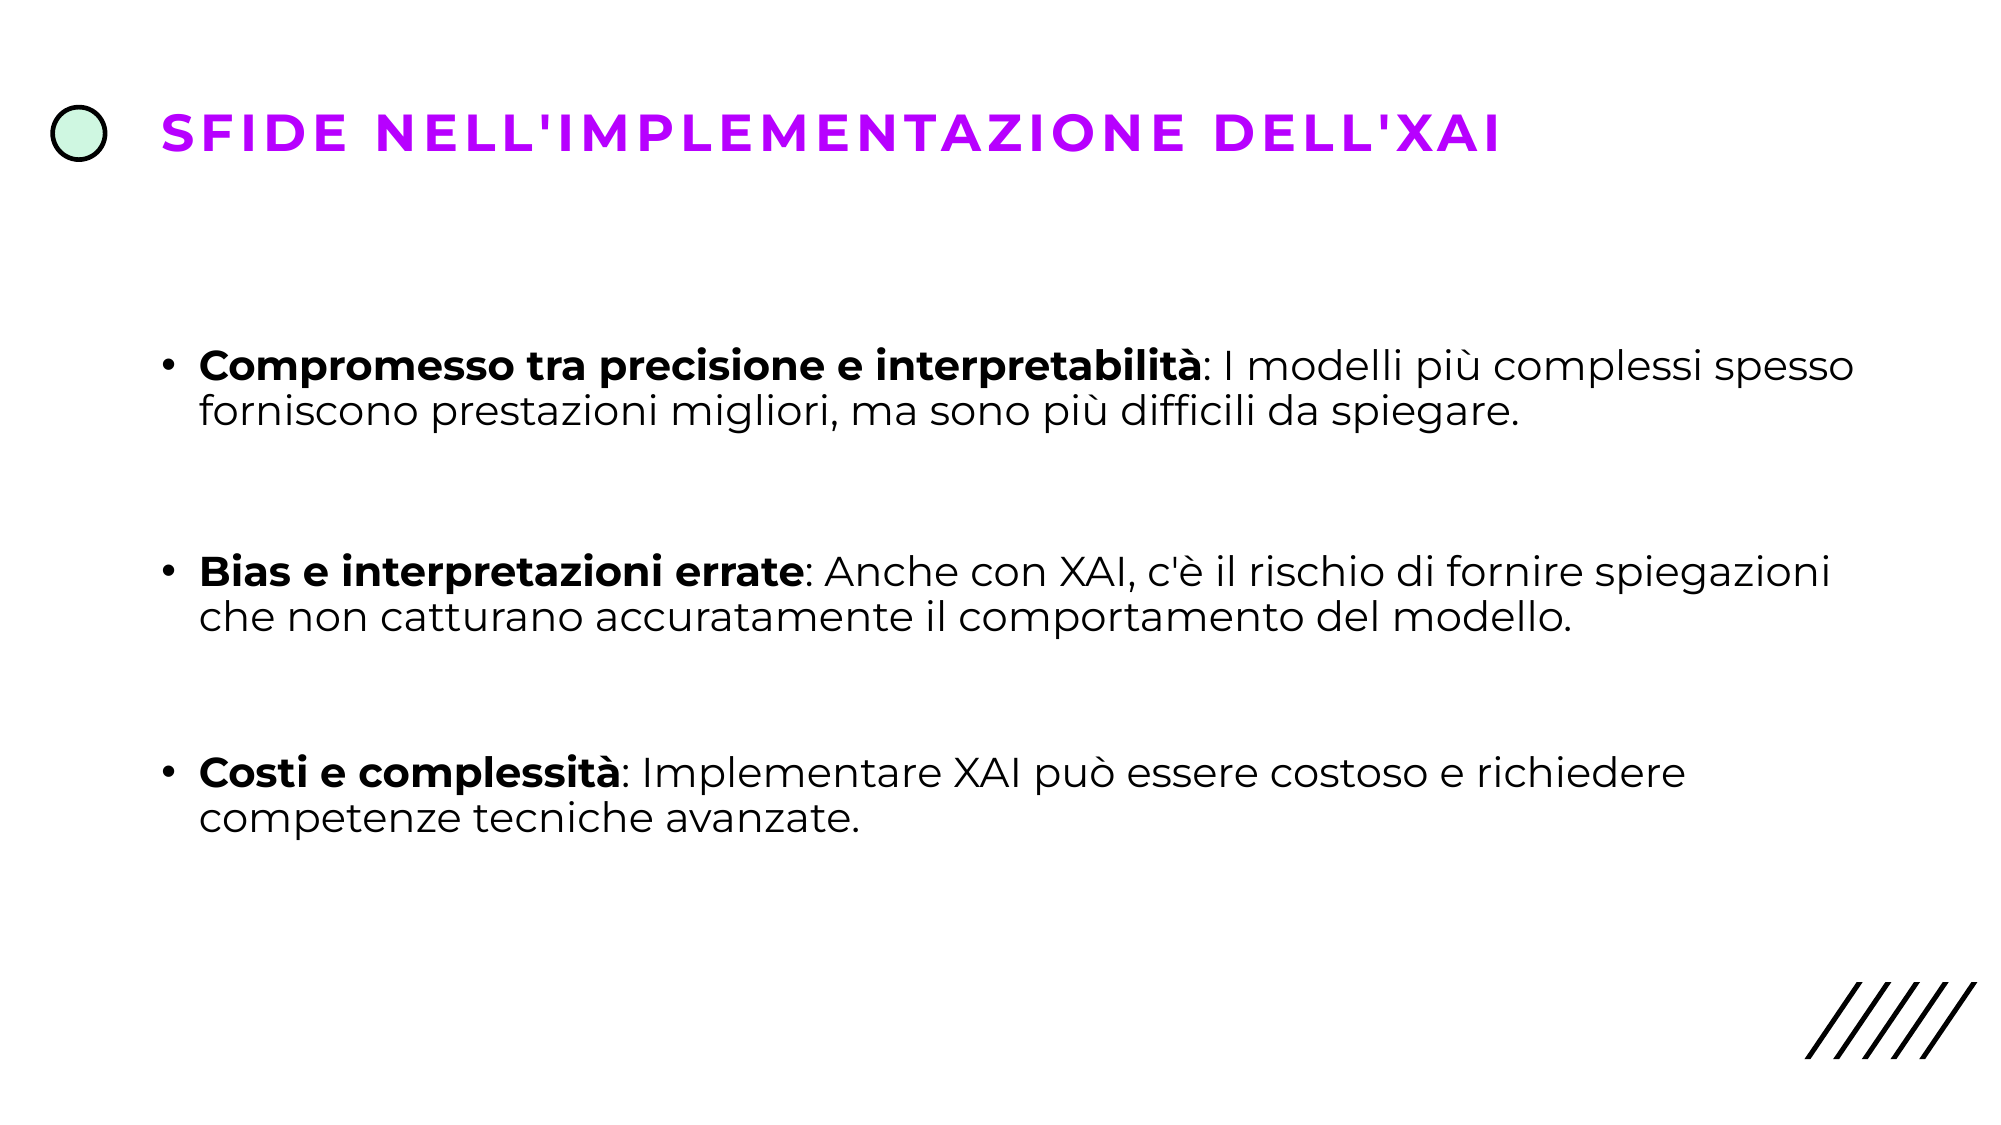

Sfide nell'implementazione dell'XAI
Compromesso tra precisione e interpretabilità: I modelli più complessi spesso forniscono prestazioni migliori, ma sono più difficili da spiegare.
Bias e interpretazioni errate: Anche con XAI, c'è il rischio di fornire spiegazioni che non catturano accuratamente il comportamento del modello.
Costi e complessità: Implementare XAI può essere costoso e richiedere competenze tecniche avanzate.